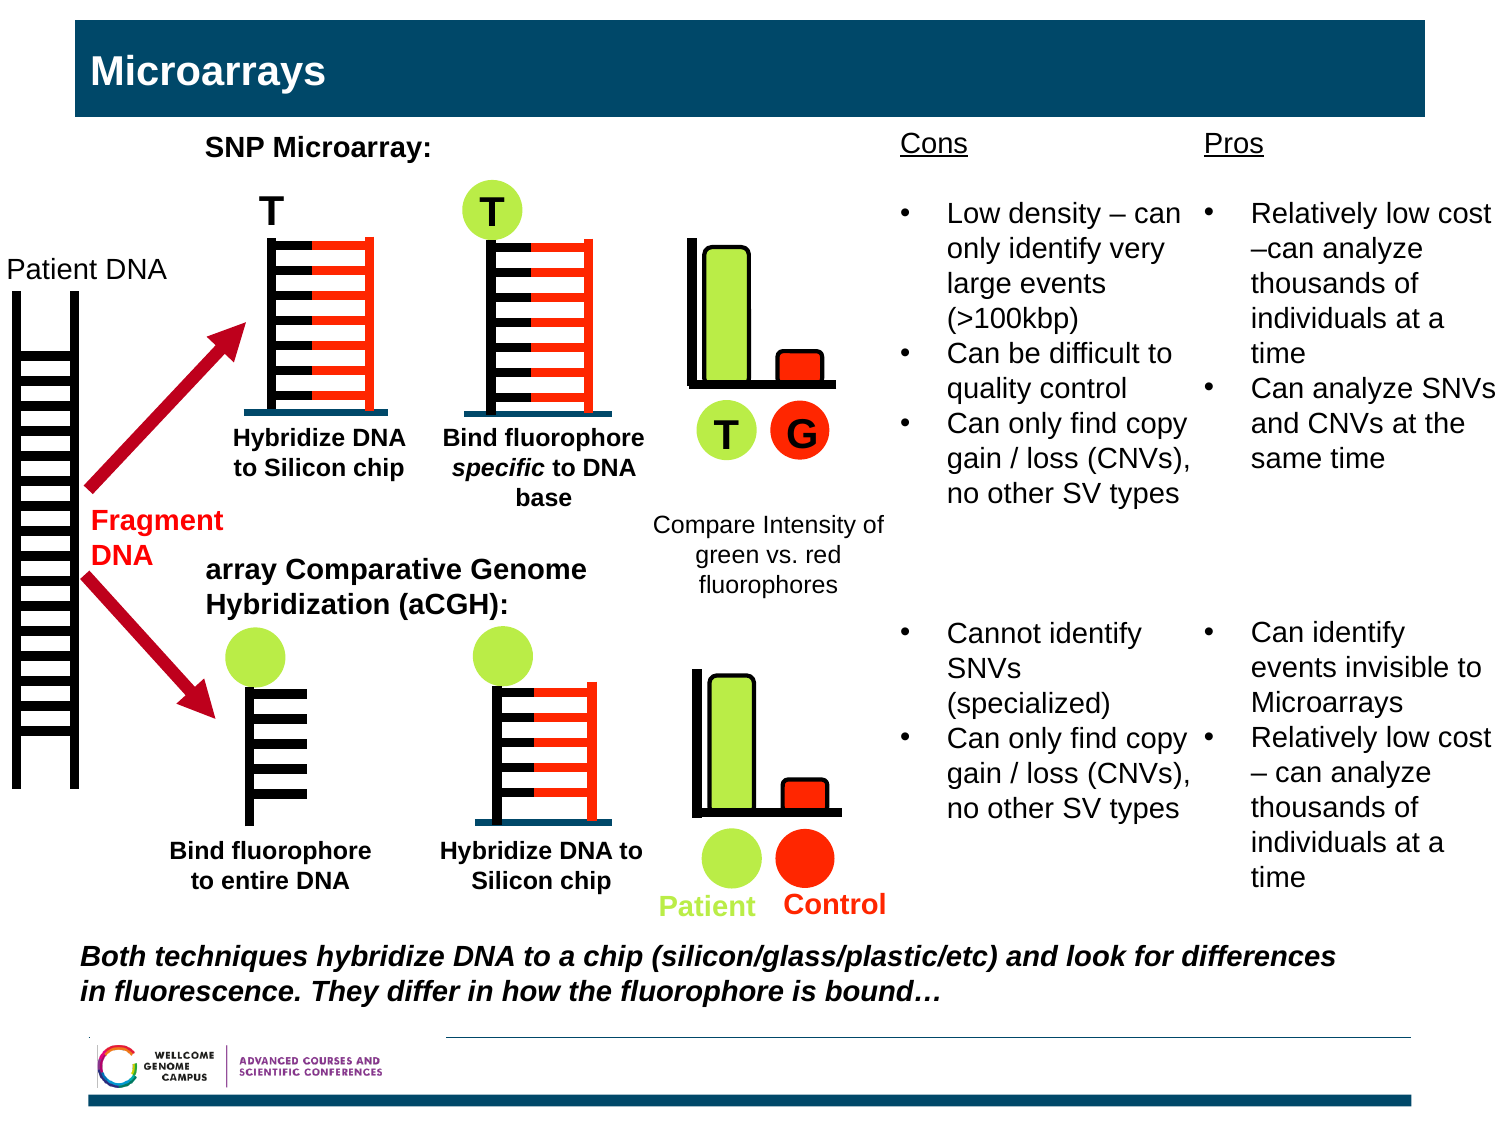

# Microarrays
Pros

Relatively low cost –can analyze thousands of individuals at a time
Can analyze SNVs and CNVs at the same time

Can identify events invisible to Microarrays
Relatively low cost – can analyze thousands of individuals at a time
Cons

Low density – can only identify very large events (>100kbp)
Can be difficult to quality control
Can only find copy gain / loss (CNVs), no other SV types

Cannot identify SNVs (specialized)
Can only find copy gain / loss (CNVs), no other SV types

SNP Microarray:
T
T

Patient DNA

G
T

Hybridize DNA to Silicon chip
Bind fluorophore specific to DNA base
Fragment DNA
Compare Intensity of green vs. red fluorophores
array Comparative Genome Hybridization (aCGH):

Bind fluorophore to entire DNA
Hybridize DNA to Silicon chip

Control
Patient
Both techniques hybridize DNA to a chip (silicon/glass/plastic/etc) and look for differences in fluorescence. They differ in how the fluorophore is bound…